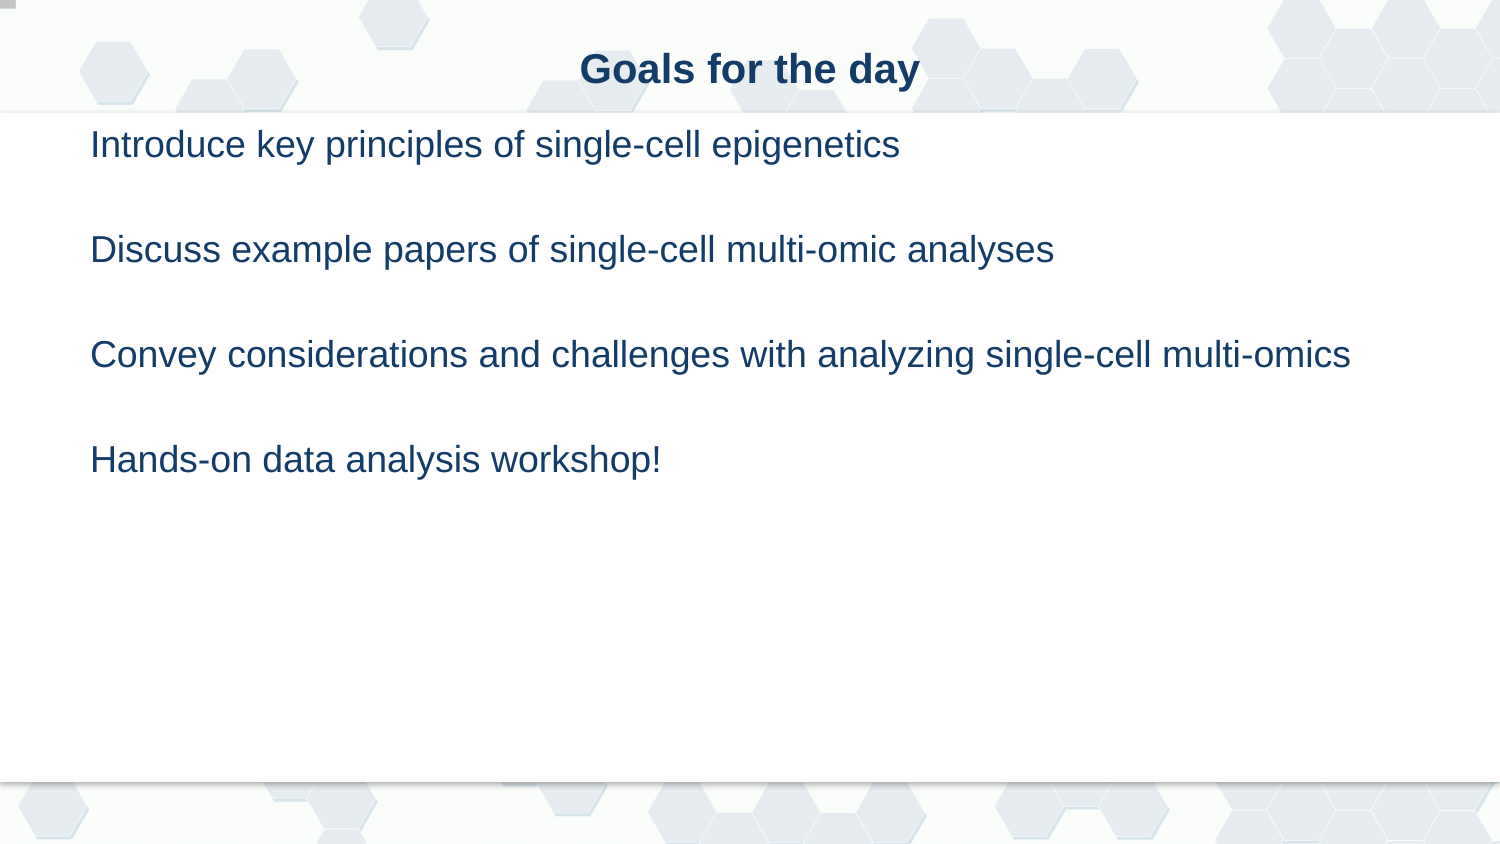

# Goals for the day
Introduce key principles of single-cell epigenetics

Discuss example papers of single-cell multi-omic analyses

Convey considerations and challenges with analyzing single-cell multi-omics

Hands-on data analysis workshop!